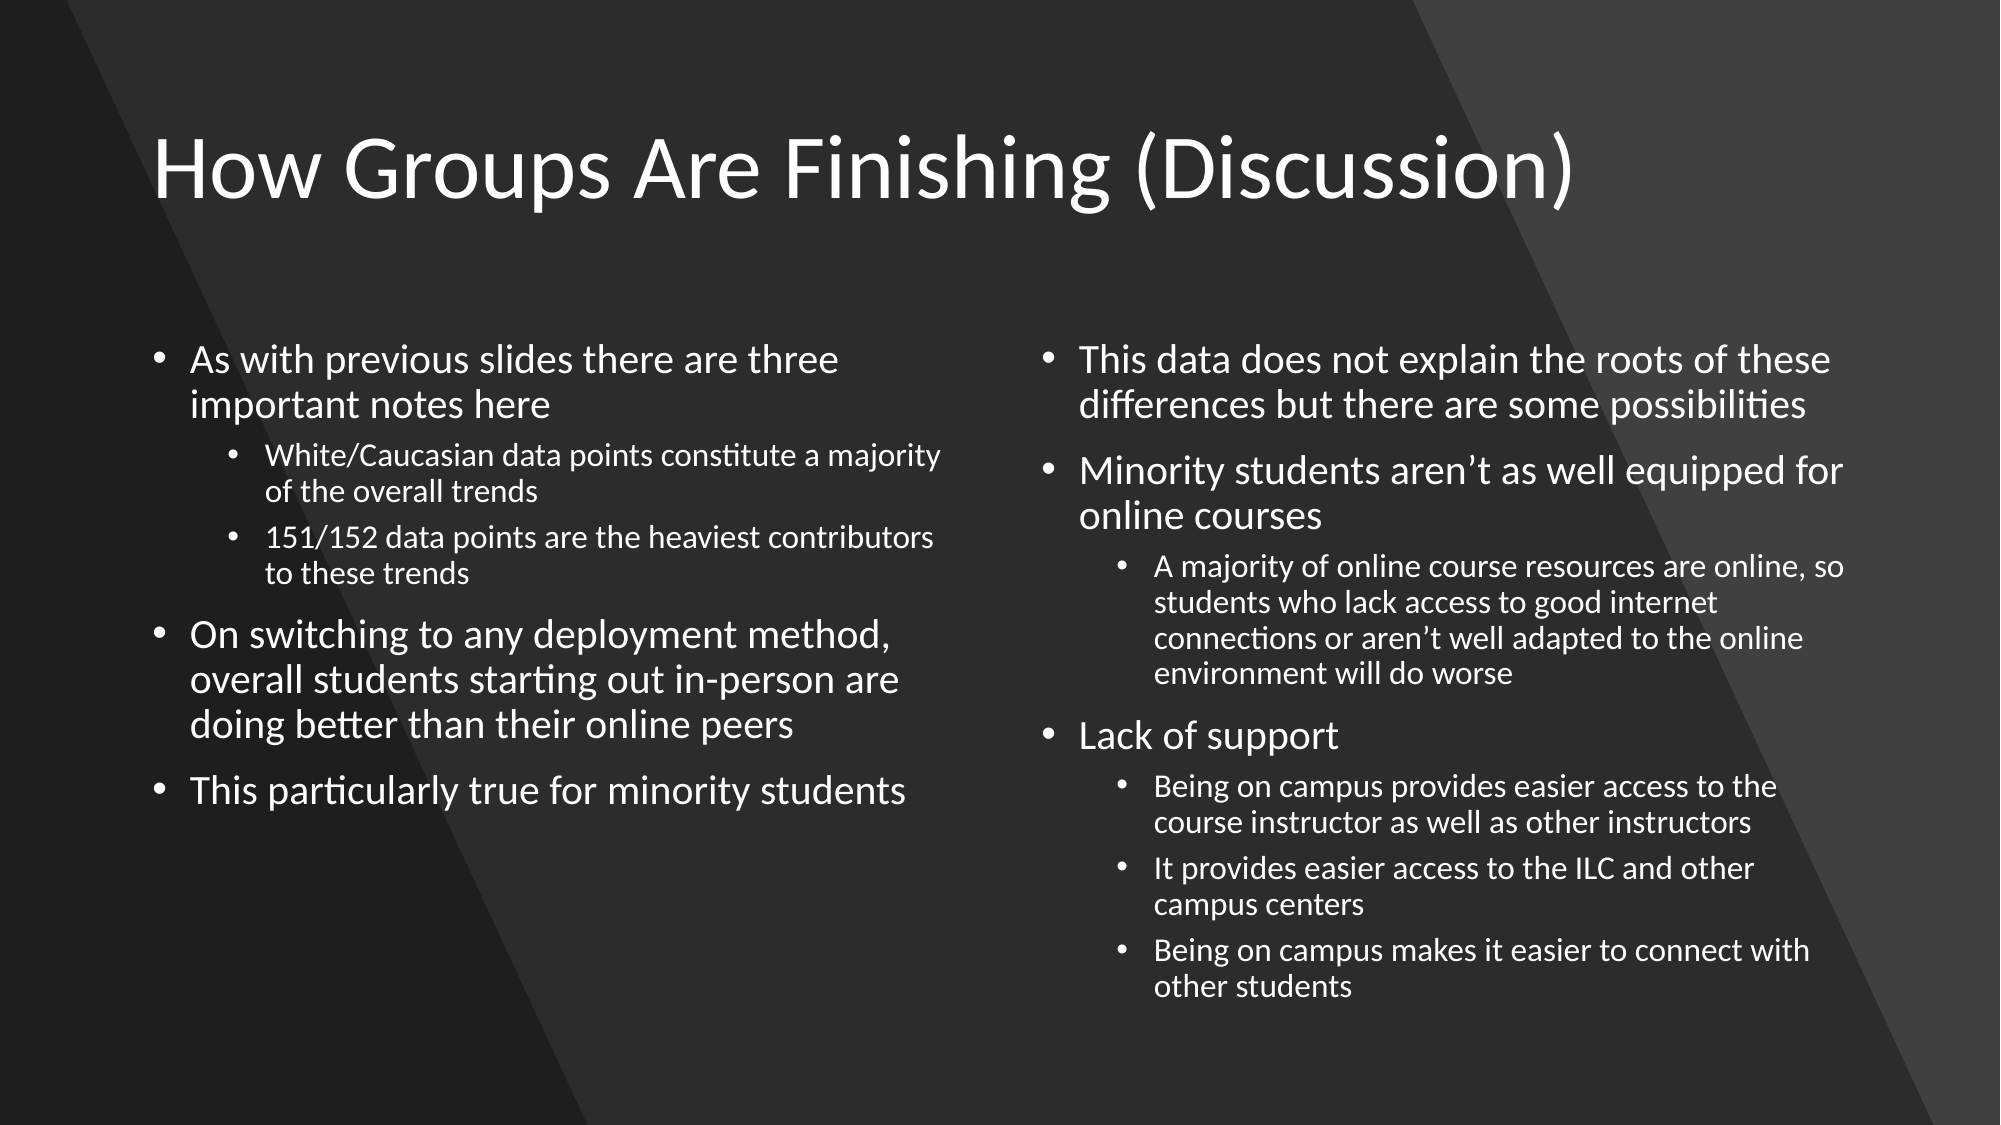

# How Groups Are Finishing (Discussion)
As with previous slides there are three important notes here
White/Caucasian data points constitute a majority of the overall trends
151/152 data points are the heaviest contributors to these trends
On switching to any deployment method, overall students starting out in-person are doing better than their online peers
This particularly true for minority students

This data does not explain the roots of these differences but there are some possibilities
Minority students aren’t as well equipped for online courses
A majority of online course resources are online, so students who lack access to good internet connections or aren’t well adapted to the online environment will do worse
Lack of support
Being on campus provides easier access to the course instructor as well as other instructors
It provides easier access to the ILC and other campus centers
Being on campus makes it easier to connect with other students